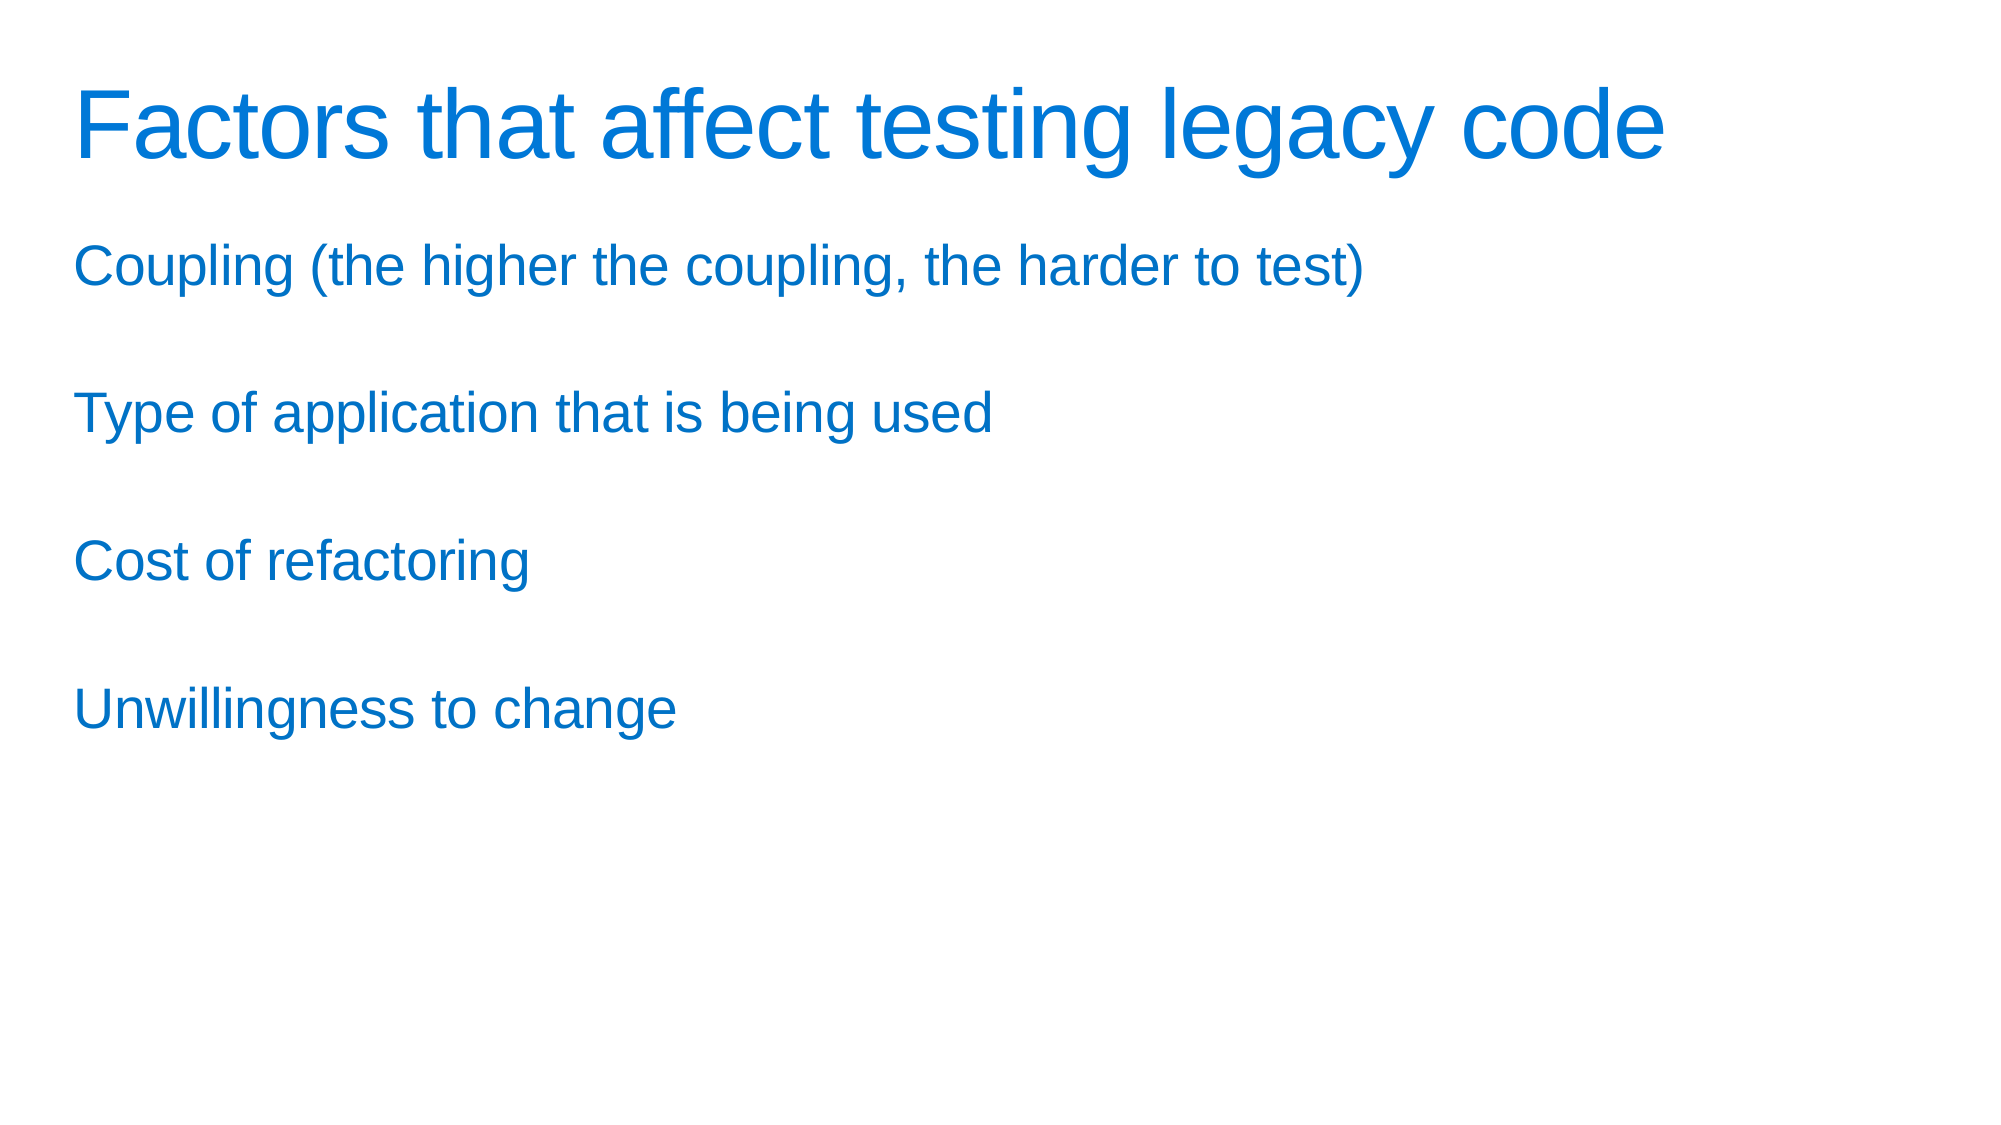

# Factors that affect testing legacy code
Coupling (the higher the coupling, the harder to test)

Type of application that is being used

Cost of refactoring

Unwillingness to change